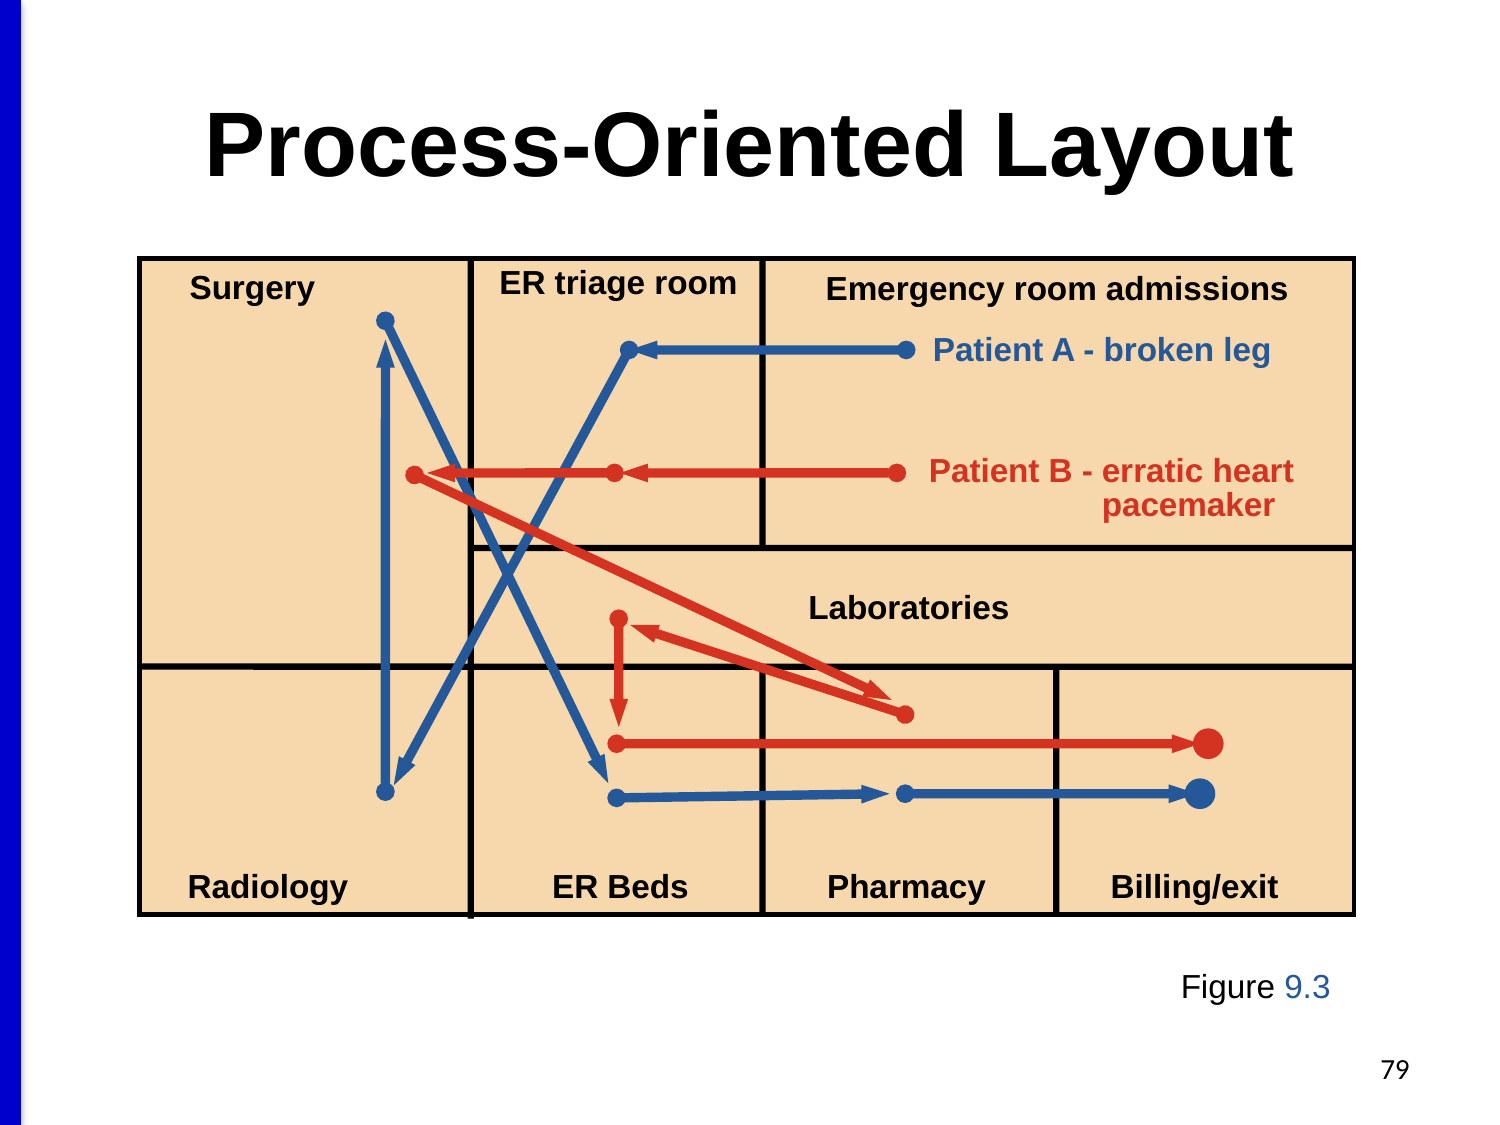

# Process-Oriented Layout

Surgery
ER triage room
Emergency room admissions

Laboratories

Radiology
ER Beds
Pharmacy
Billing/exit
Patient A - broken leg

Patient B -	erratic heart pacemaker

Figure 9.3
79